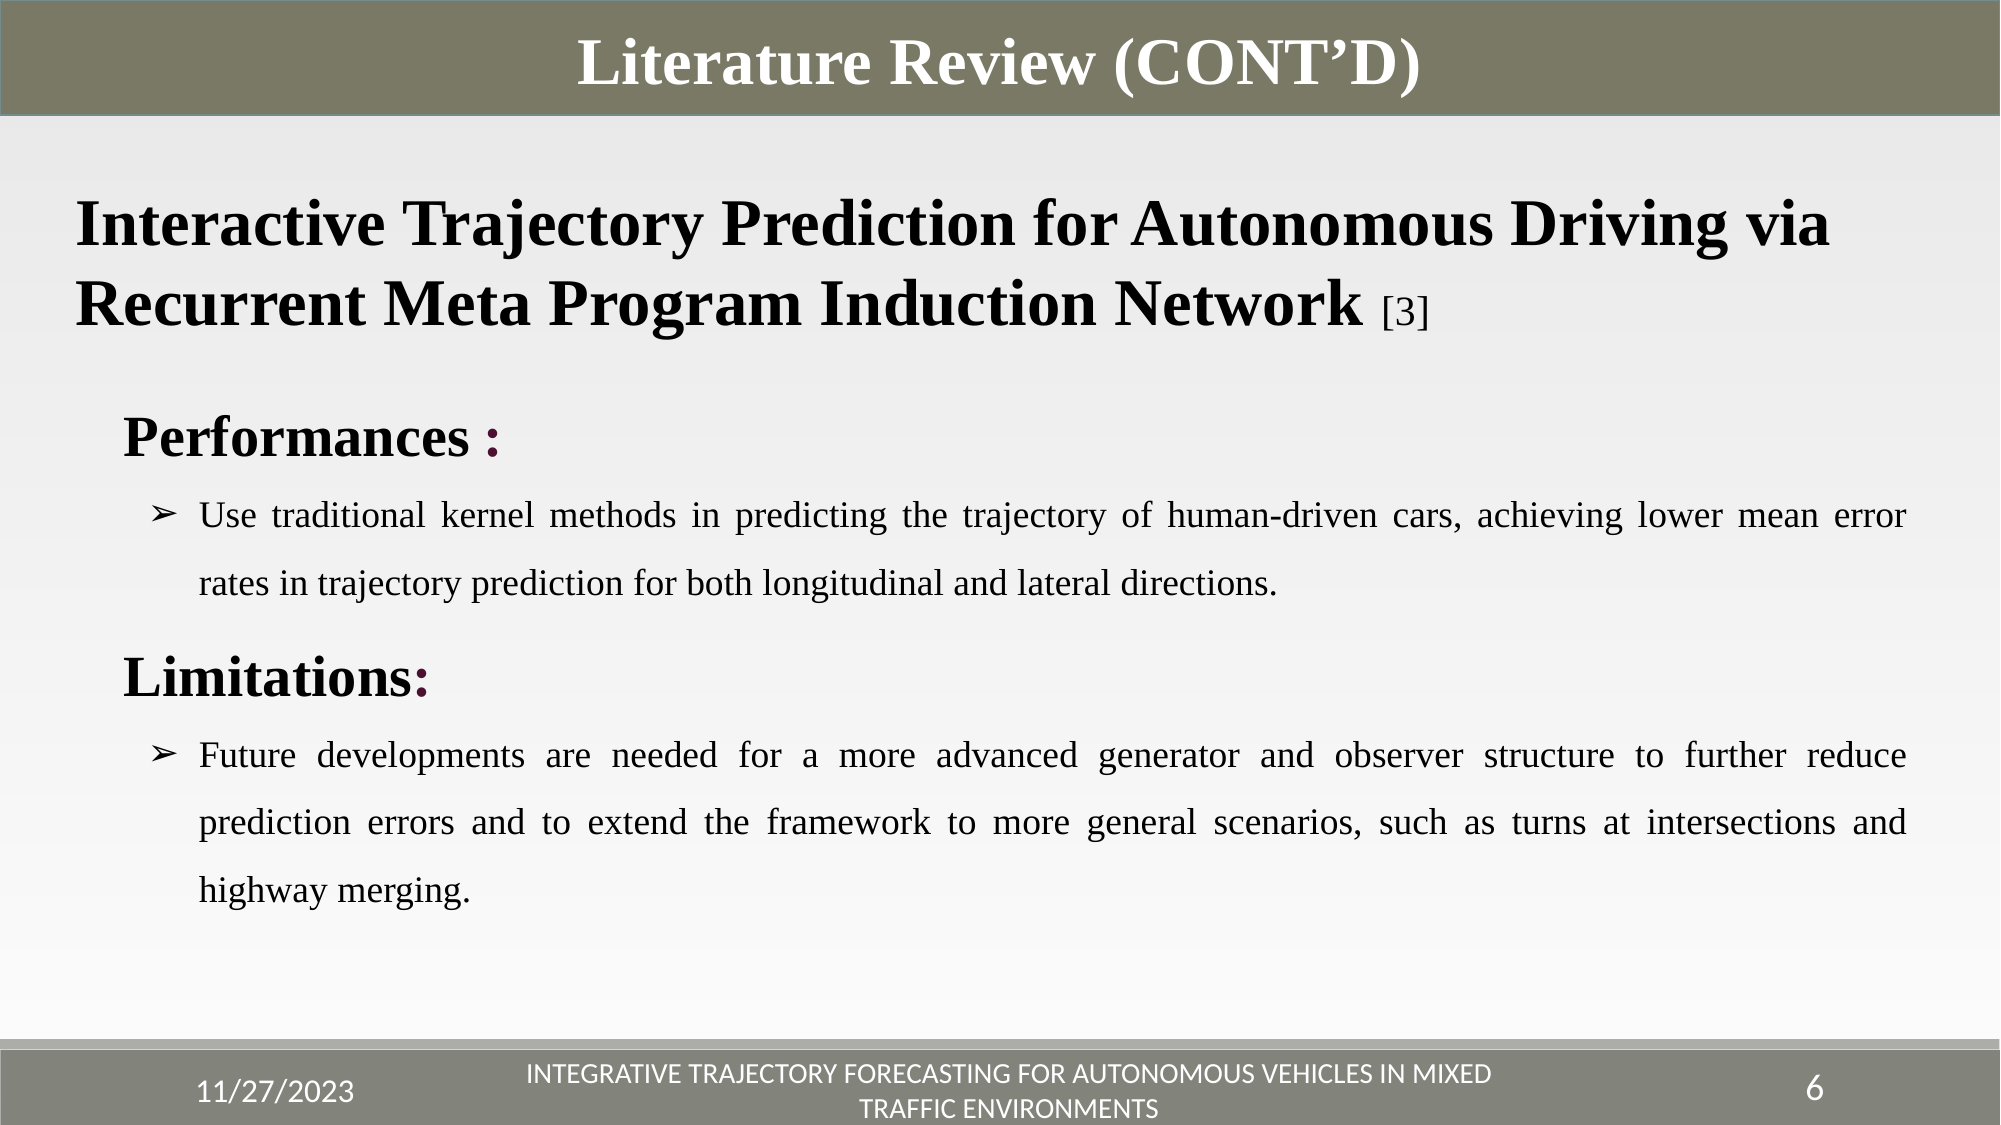

Literature Review (CONT’D)
Interactive Trajectory Prediction for Autonomous Driving via
Recurrent Meta Program Induction Network [3]
Performances :
Use traditional kernel methods in predicting the trajectory of human-driven cars, achieving lower mean error rates in trajectory prediction for both longitudinal and lateral directions.
Limitations:
Future developments are needed for a more advanced generator and observer structure to further reduce prediction errors and to extend the framework to more general scenarios, such as turns at intersections and highway merging.
6
11/27/2023
Integrative Trajectory Forecasting for Autonomous Vehicles in Mixed Traffic Environments